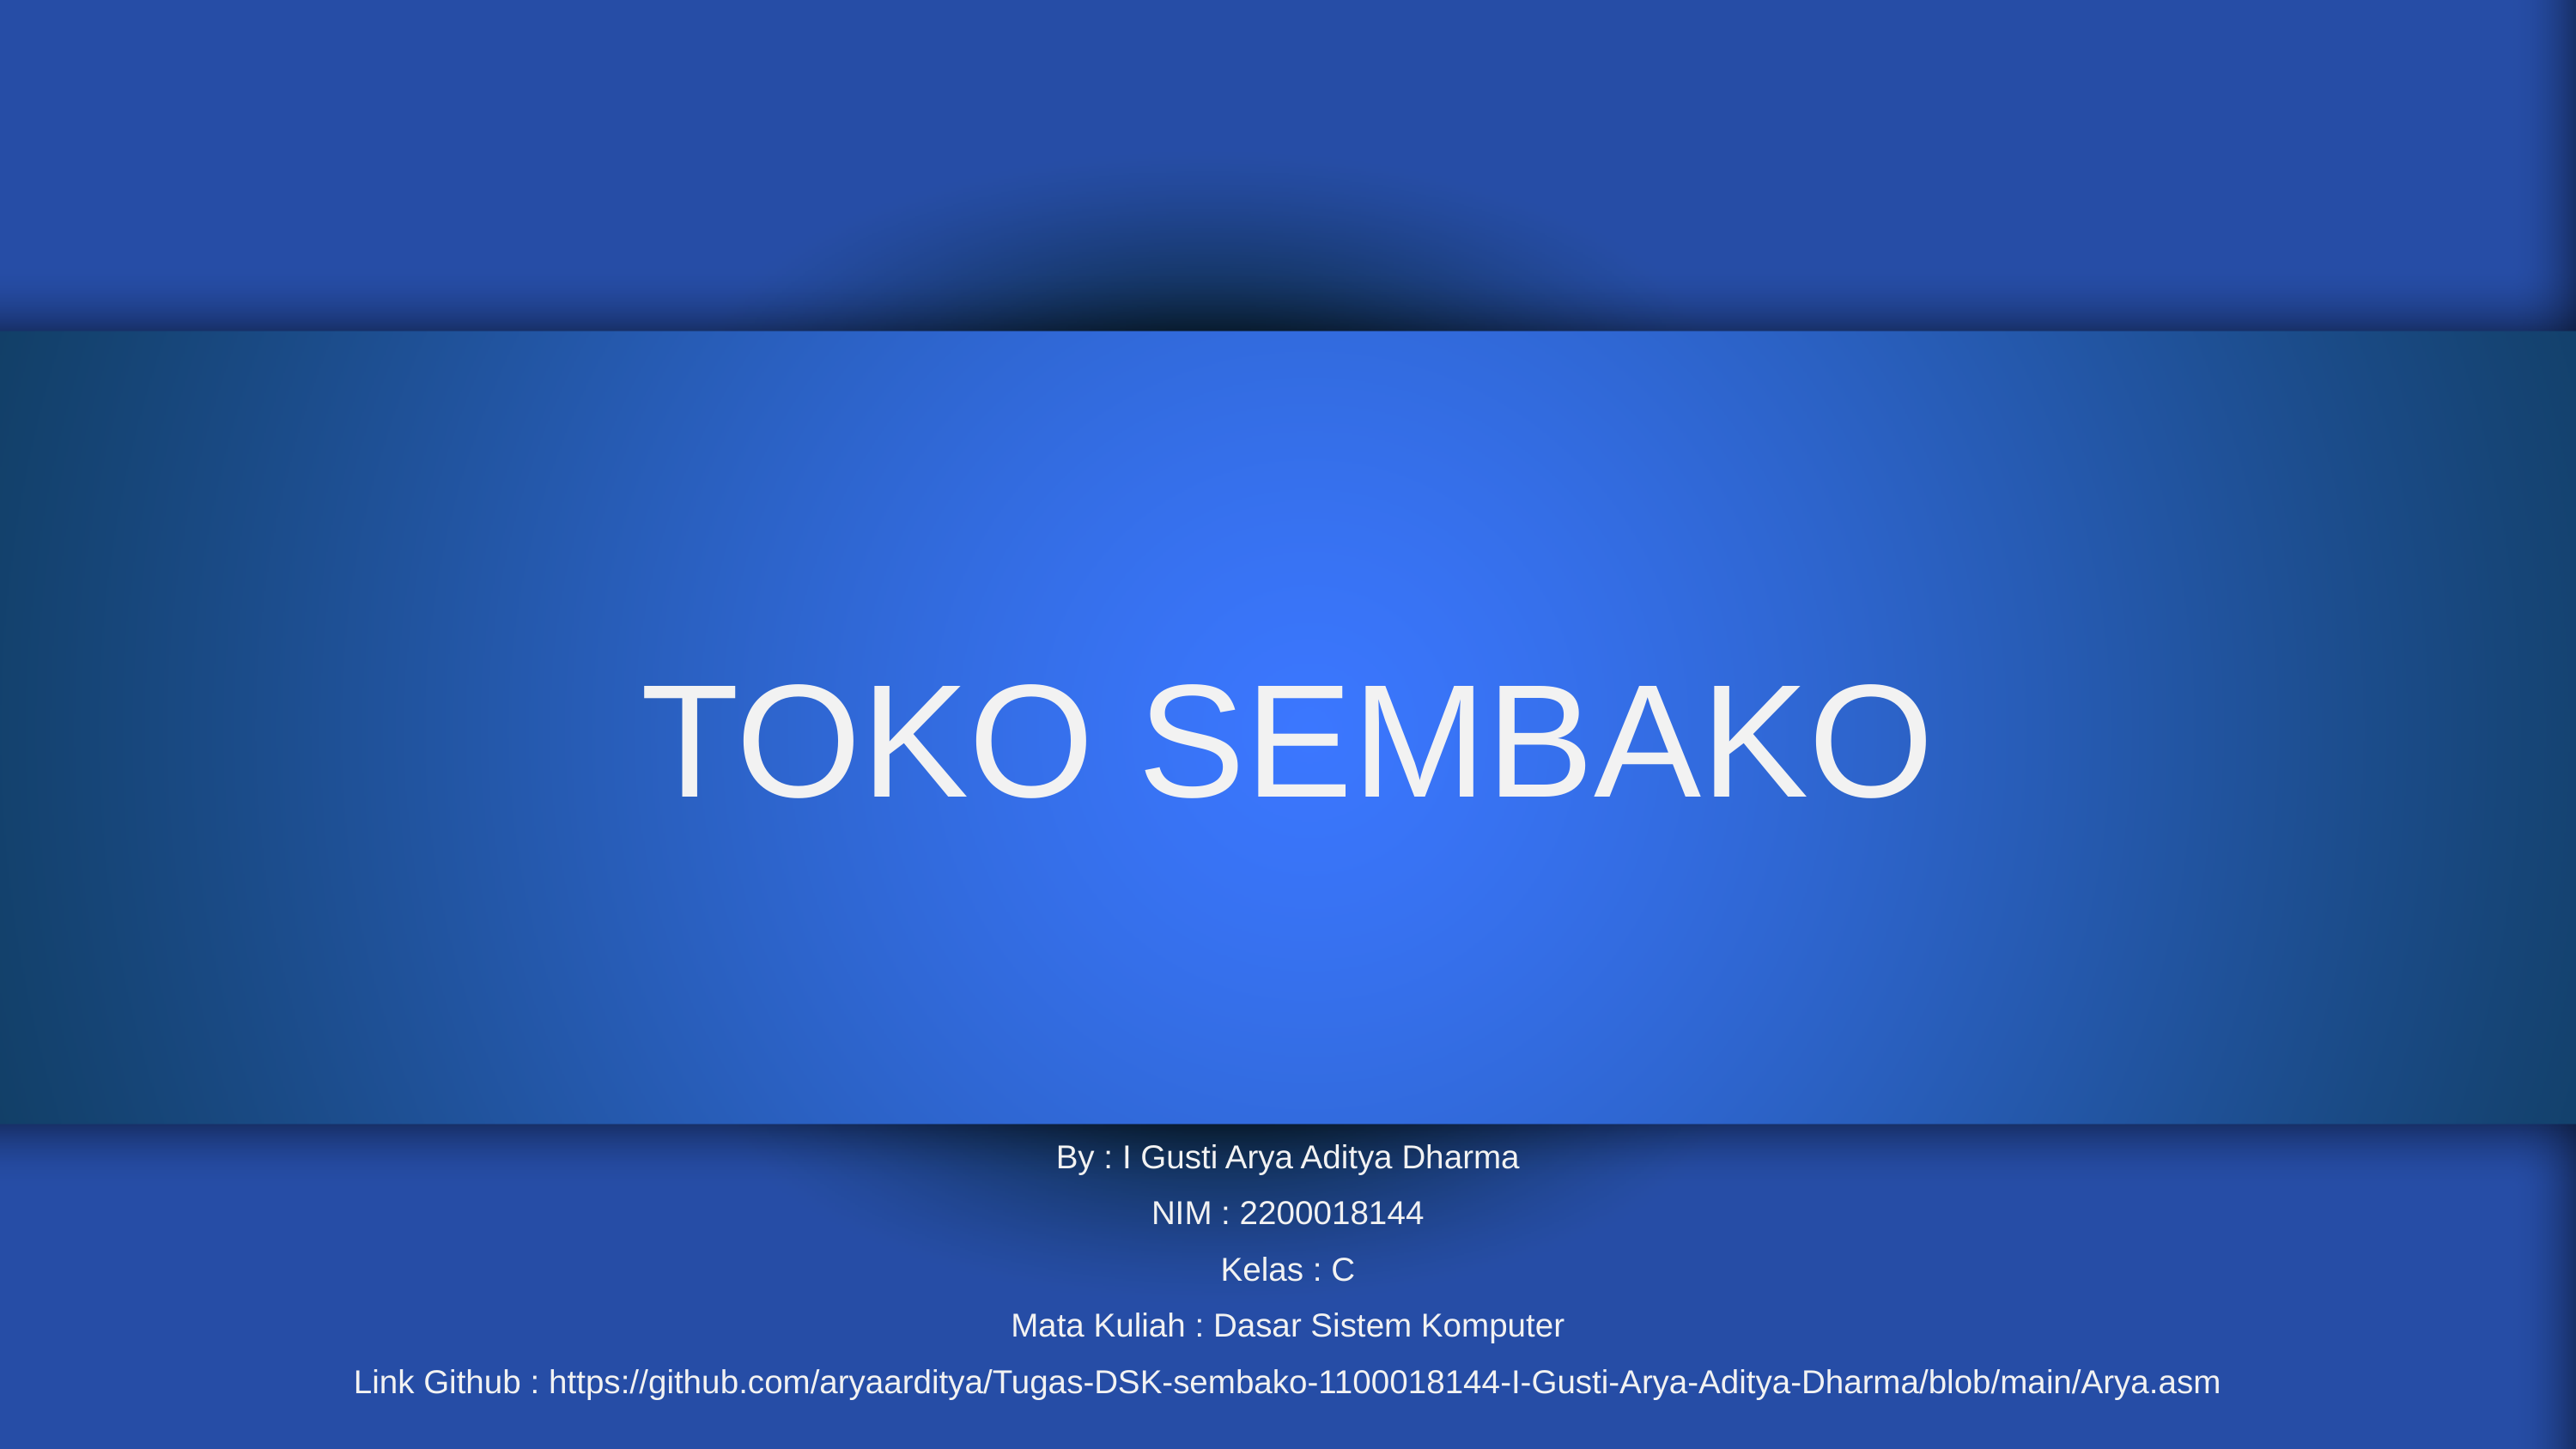

# TOKO SEMBAKO
By : I Gusti Arya Aditya Dharma
NIM : 2200018144
Kelas : C
Mata Kuliah : Dasar Sistem Komputer
Link Github : https://github.com/aryaarditya/Tugas-DSK-sembako-1100018144-I-Gusti-Arya-Aditya-Dharma/blob/main/Arya.asm